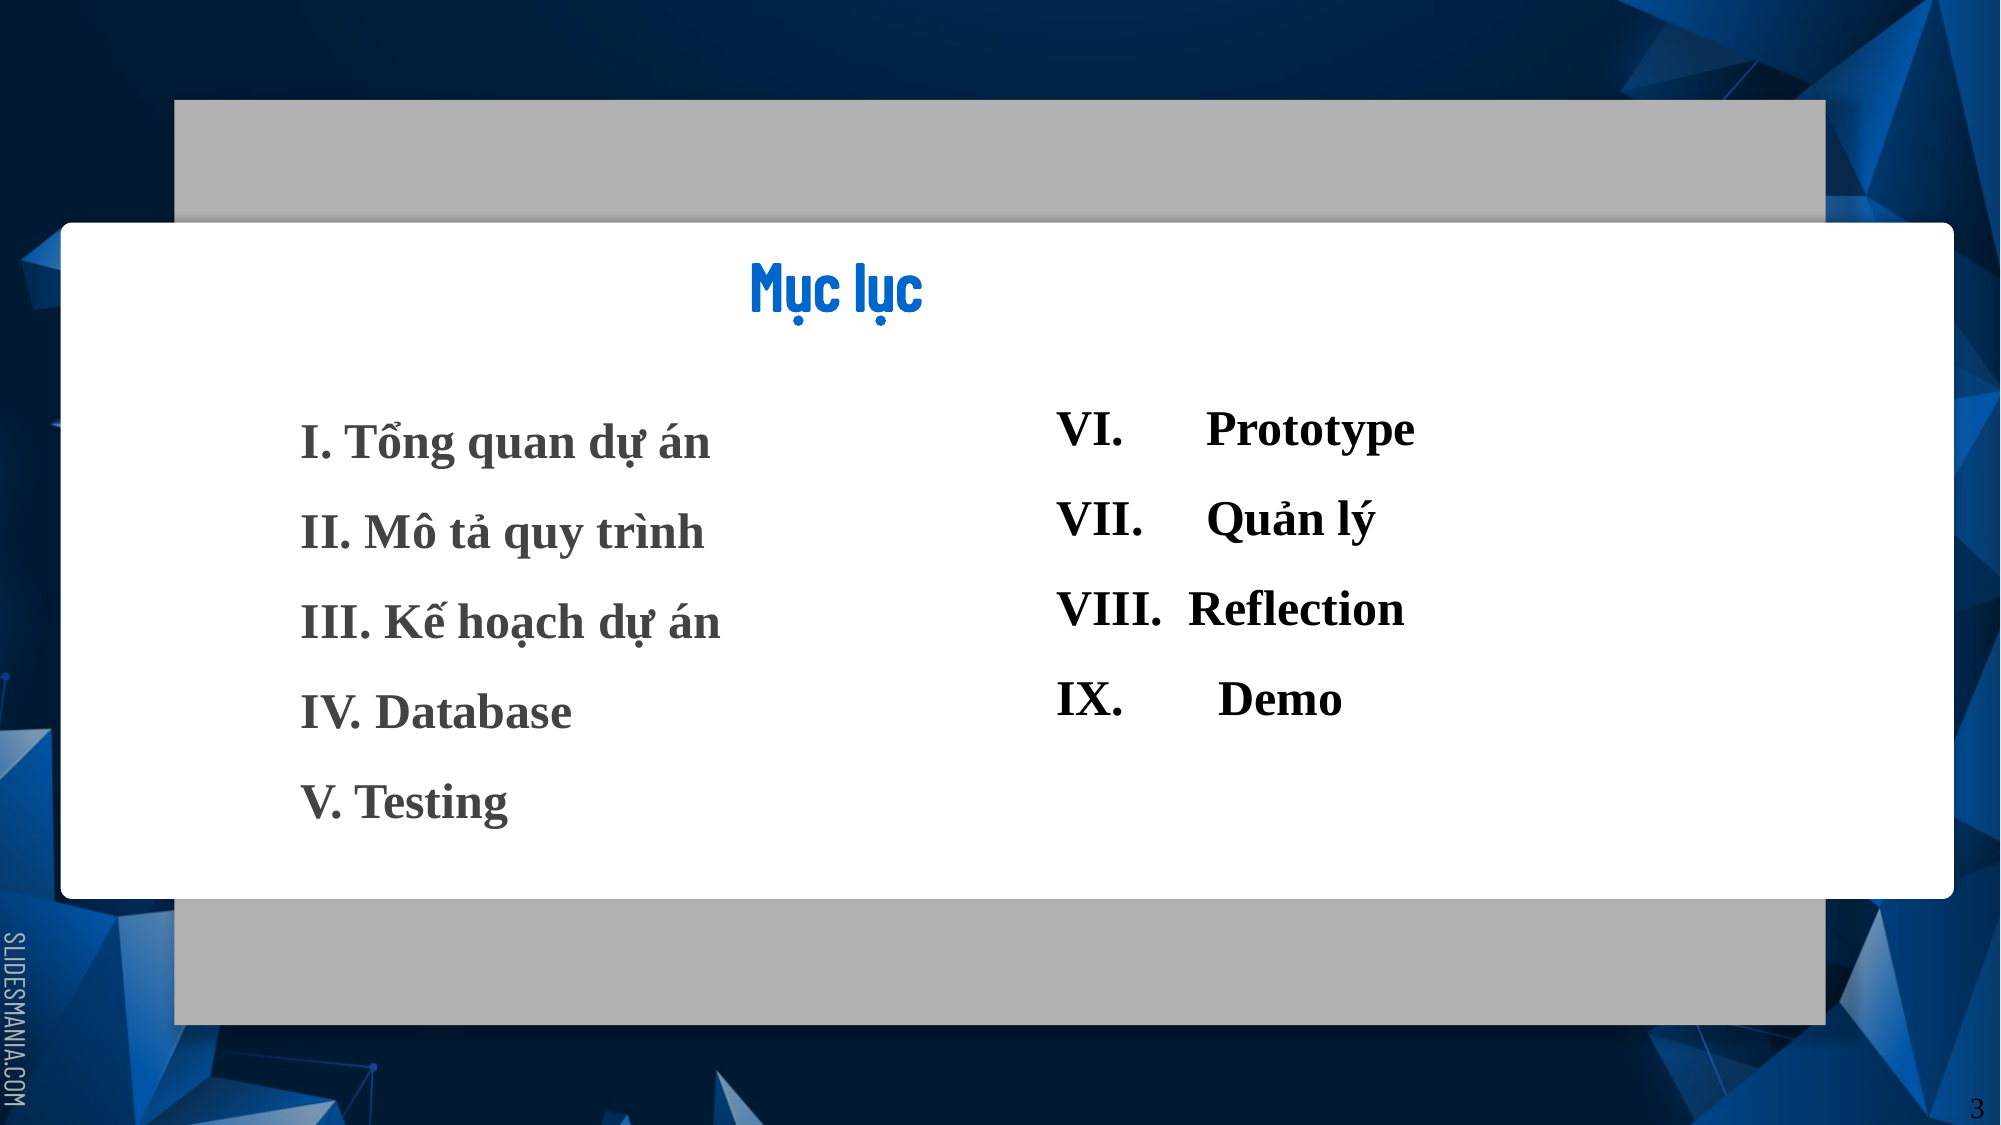

# Mục lục
I. Tổng quan dự án
II. Mô tả quy trình
III. Kế hoạch dự án
IV. Database
V. Testing

VI.	Prototype
VII.	Quản lý
VIII.  Reflection
IX. 	 Demo

3